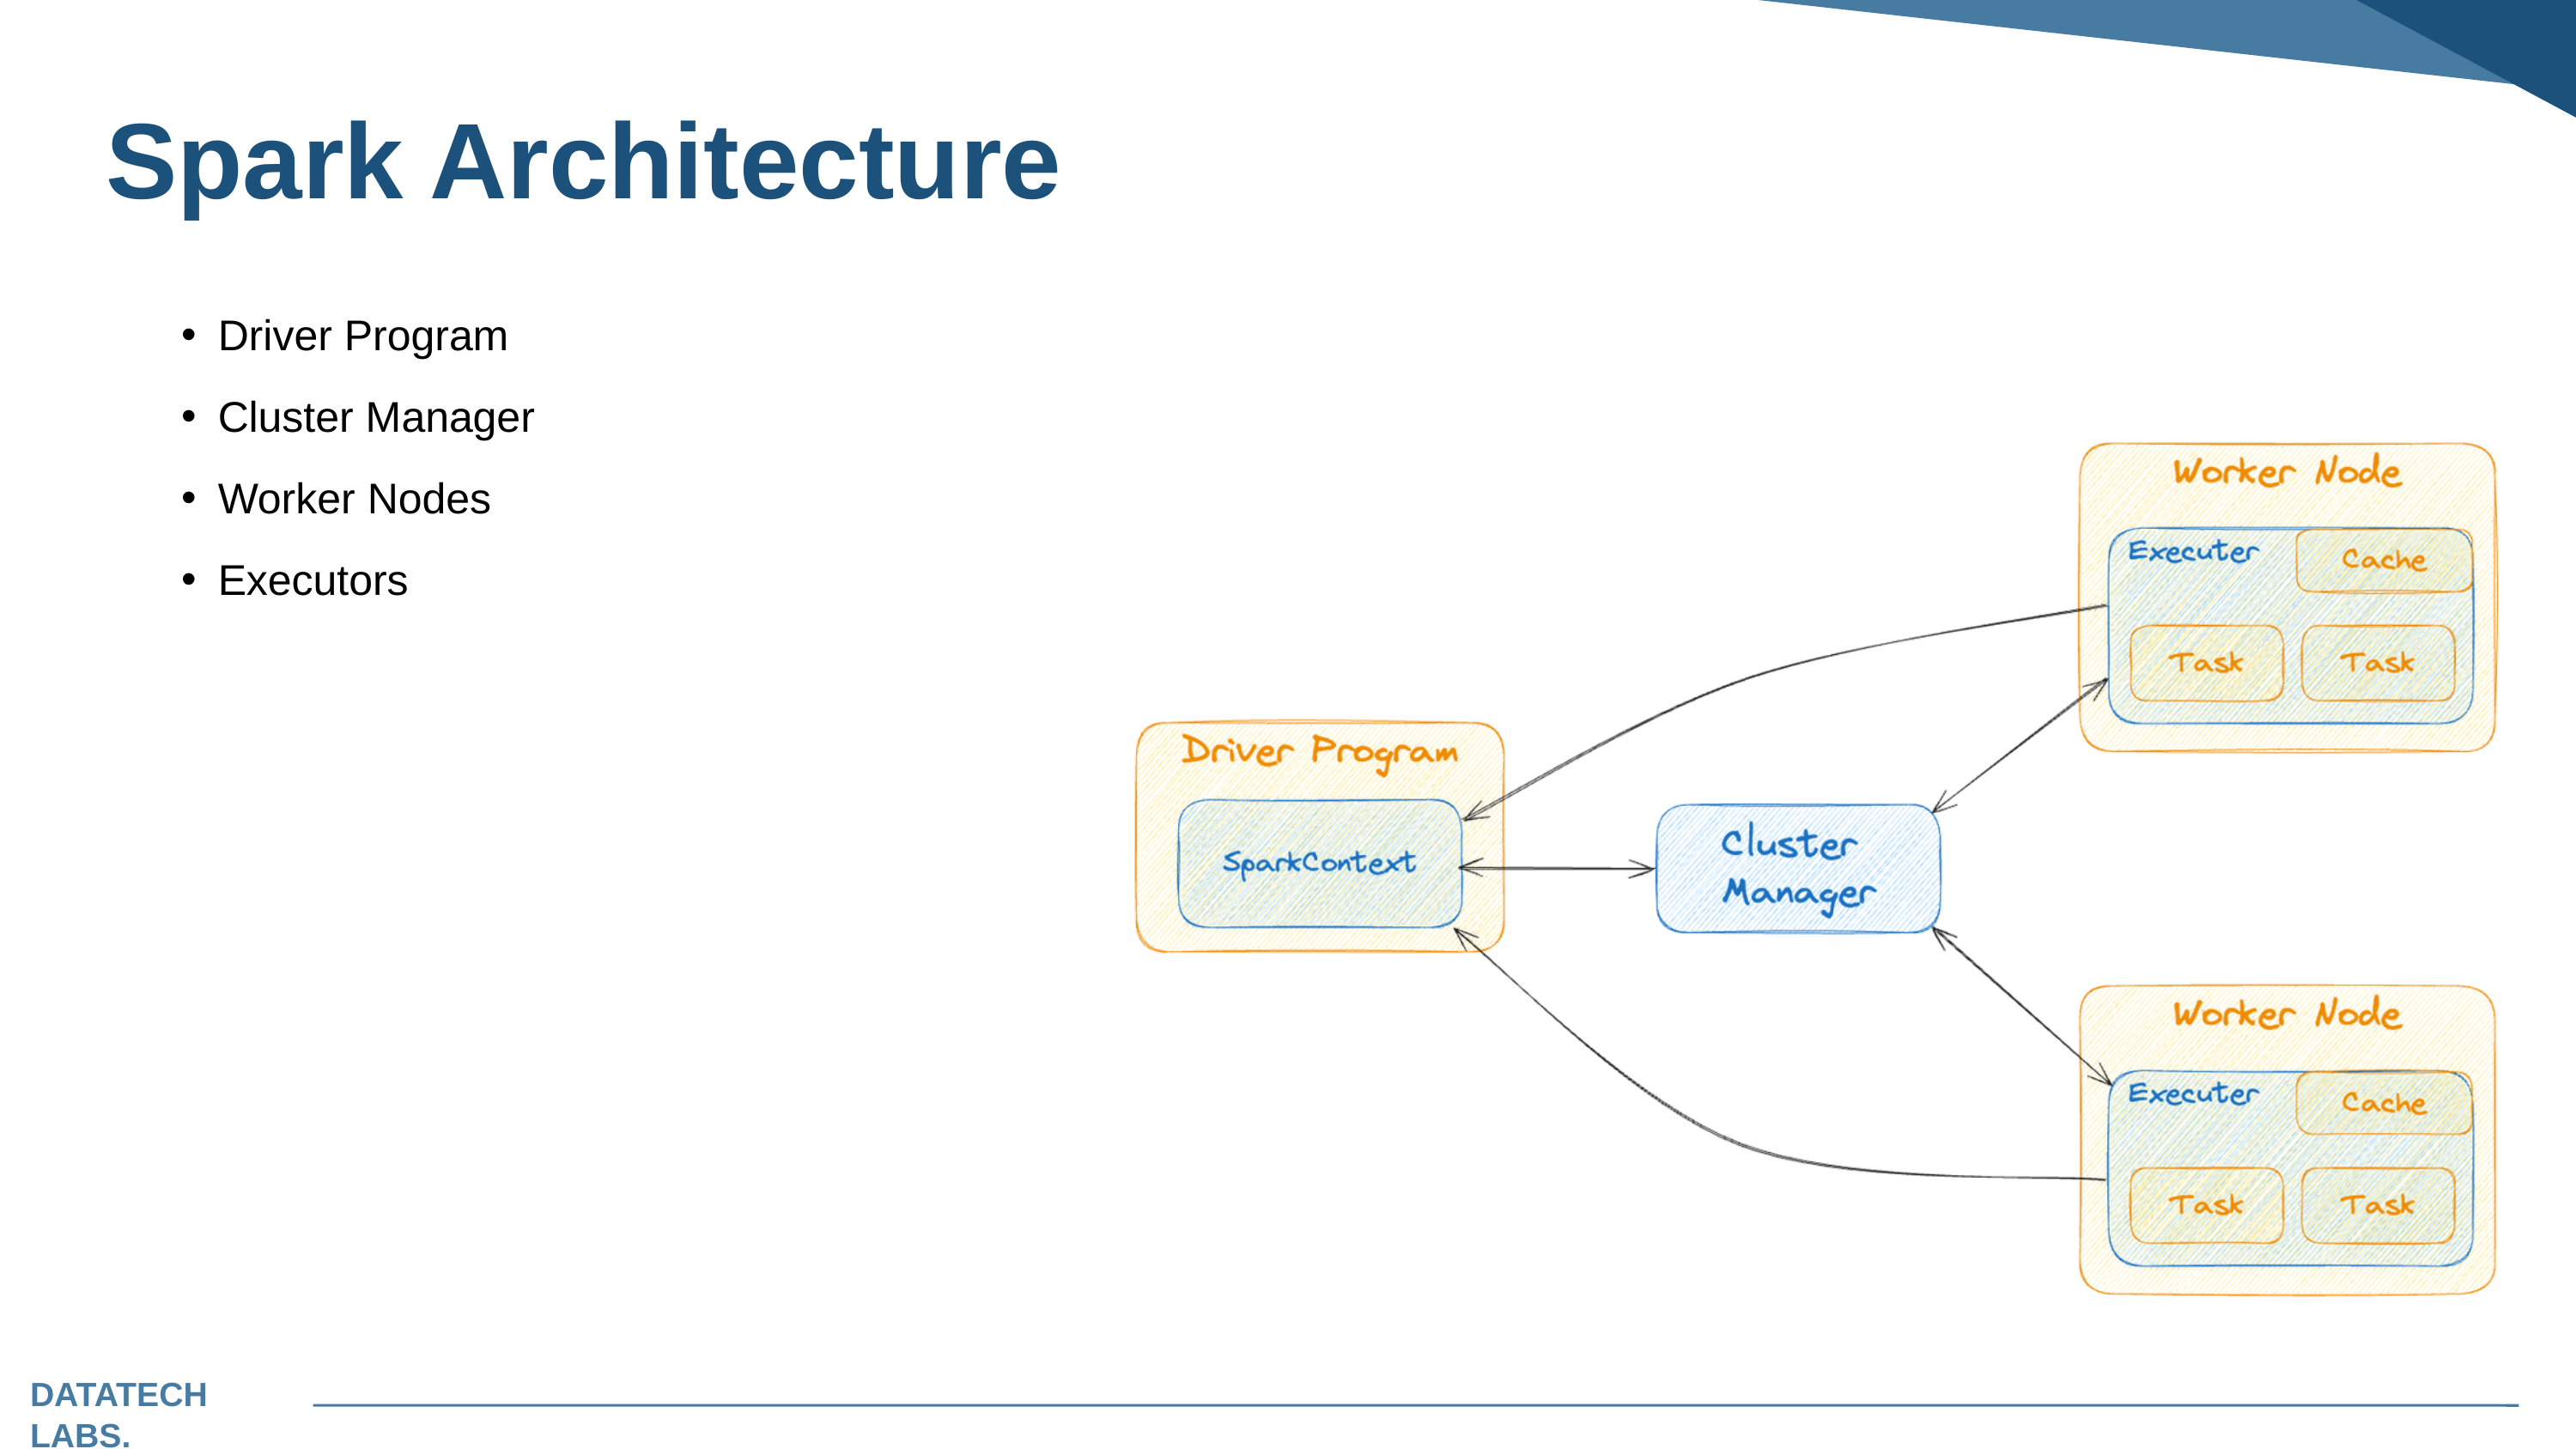

Spark Architecture
Driver Program
Cluster Manager
Worker Nodes
Executors

DATATECH LABS.